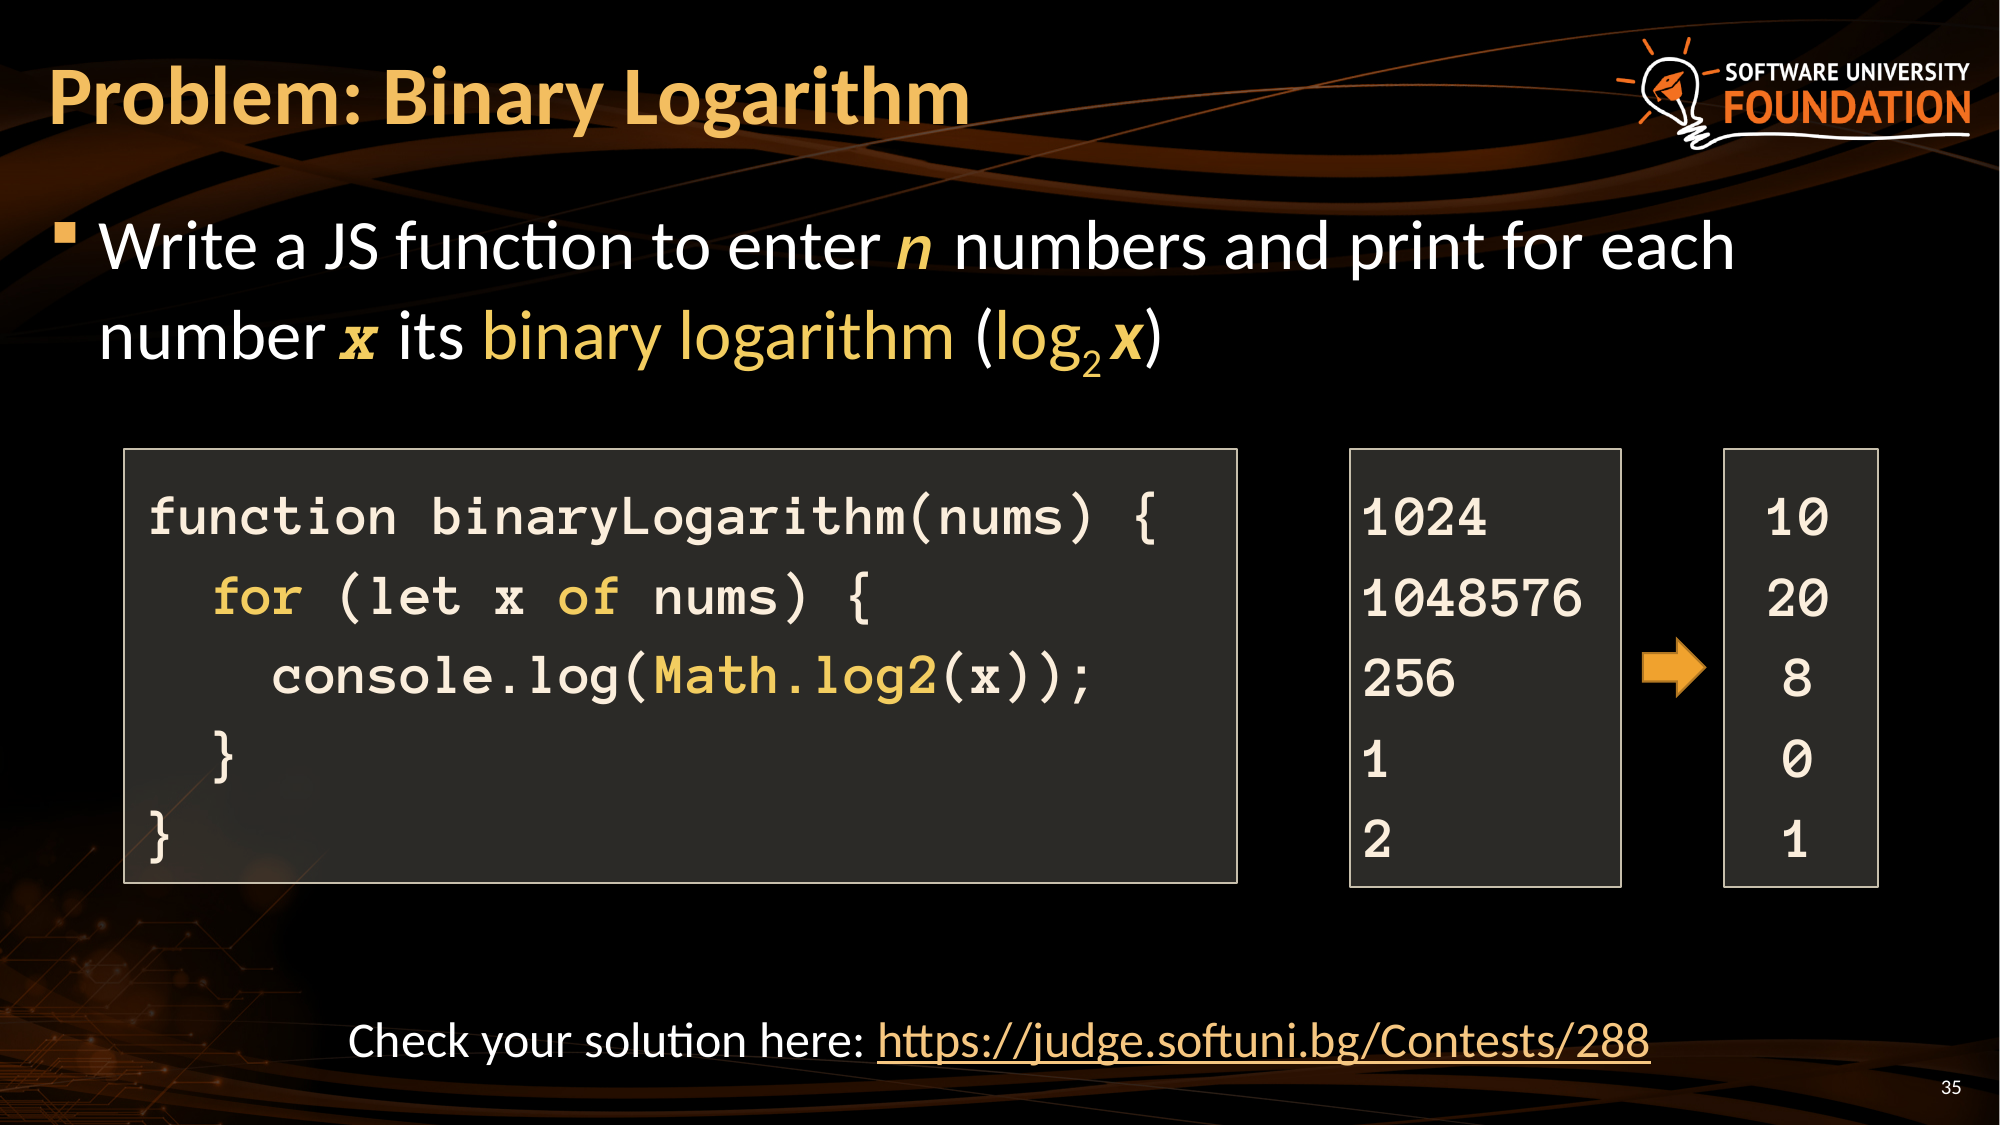

# Problem: Binary Logarithm
Write a JS function to enter n numbers and print for each number x its binary logarithm (log2 x)
1024
1048576
256
1
2
10
20
8
0
1
function binaryLogarithm(nums) {
  for (let x of nums) {
    console.log(Math.log2(x));
  }
}

Check your solution here: https://judge.softuni.bg/Contests/288
35